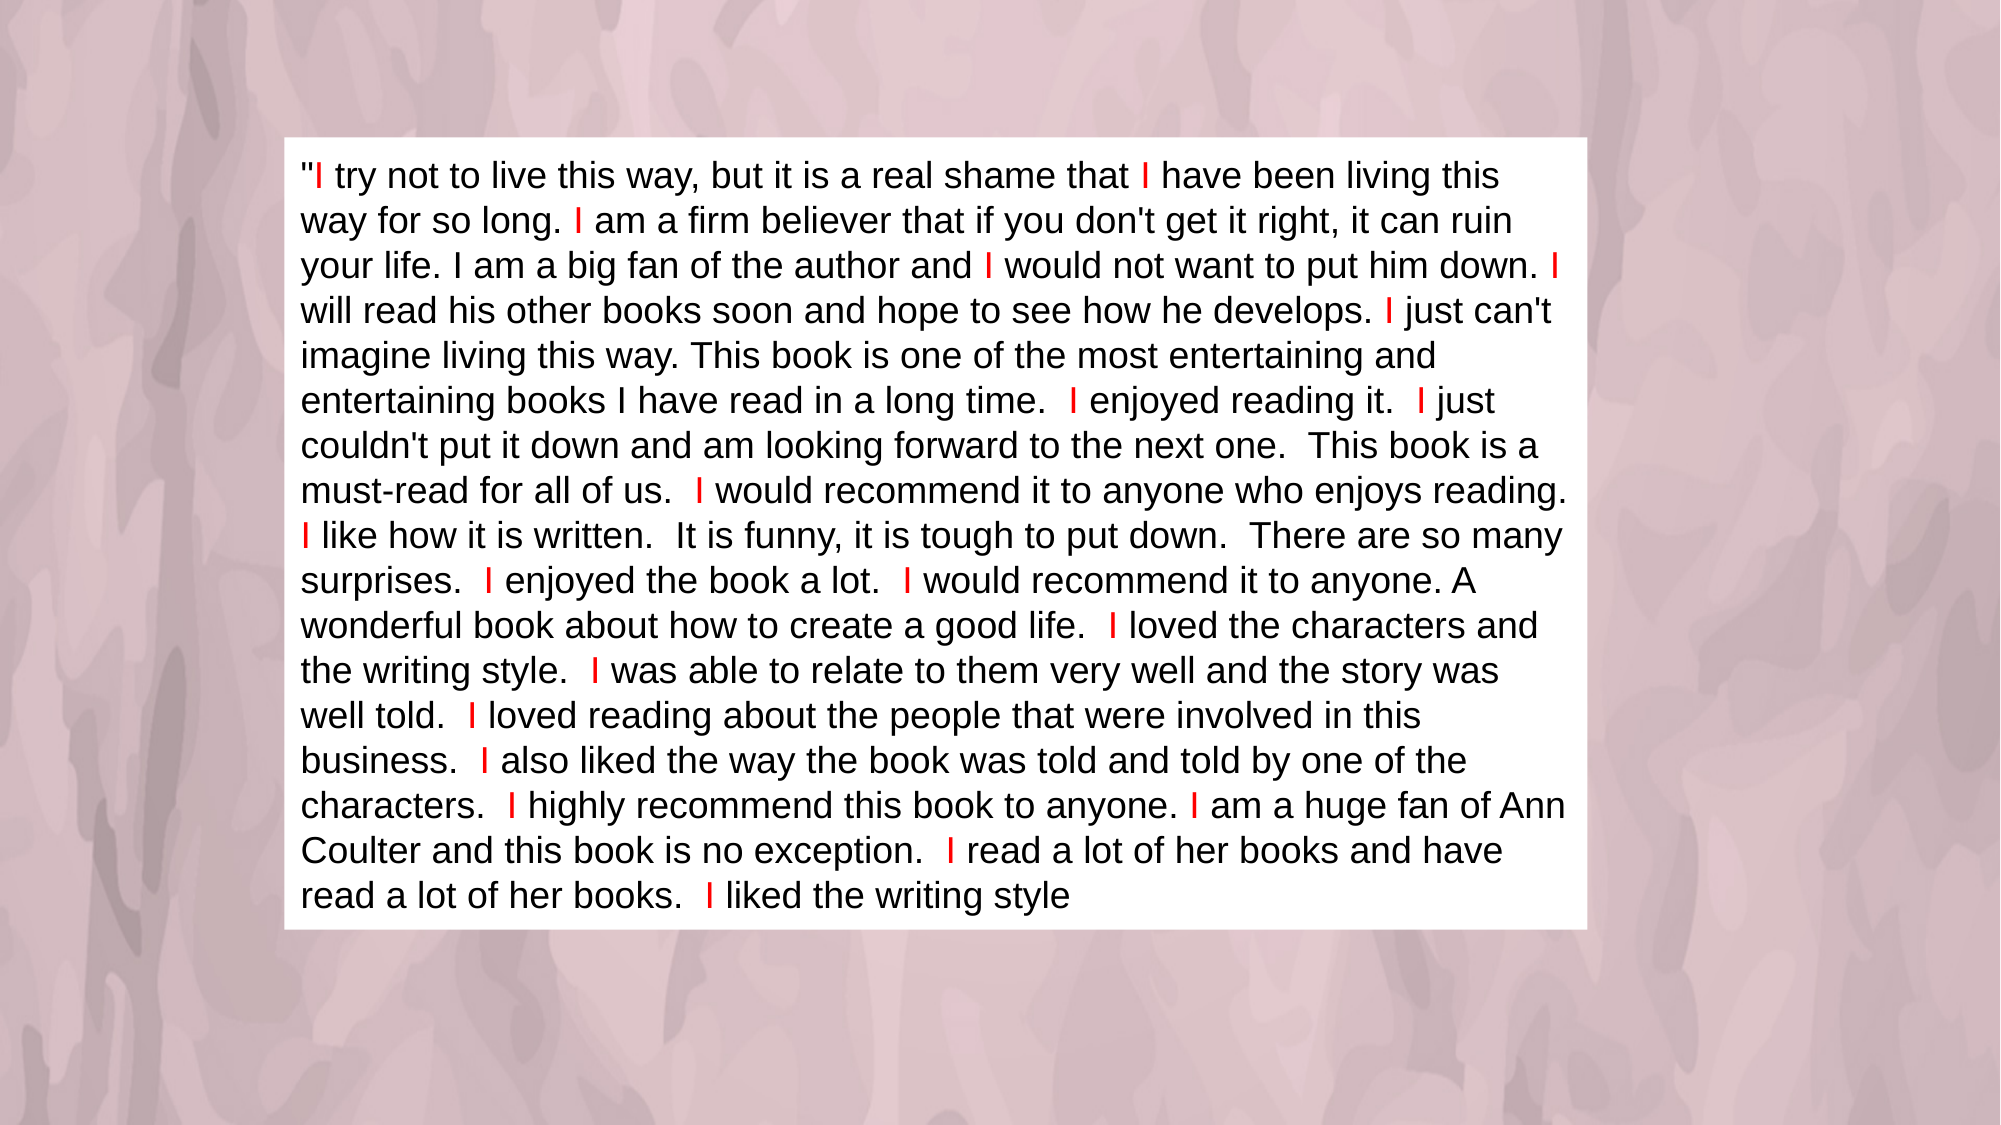

"I try not to live this way, but it is a real shame that I have been living this way for so long. I am a firm believer that if you don't get it right, it can ruin your life. I am a big fan of the author and I would not want to put him down. I will read his other books soon and hope to see how he develops. I just can't imagine living this way. This book is one of the most entertaining and entertaining books I have read in a long time.  I enjoyed reading it.  I just couldn't put it down and am looking forward to the next one.  This book is a must-read for all of us.  I would recommend it to anyone who enjoys reading. I like how it is written.  It is funny, it is tough to put down.  There are so many surprises.  I enjoyed the book a lot.  I would recommend it to anyone. A wonderful book about how to create a good life.  I loved the characters and the writing style.  I was able to relate to them very well and the story was well told.  I loved reading about the people that were involved in this business.  I also liked the way the book was told and told by one of the characters.  I highly recommend this book to anyone. I am a huge fan of Ann Coulter and this book is no exception.  I read a lot of her books and have read a lot of her books.  I liked the writing style